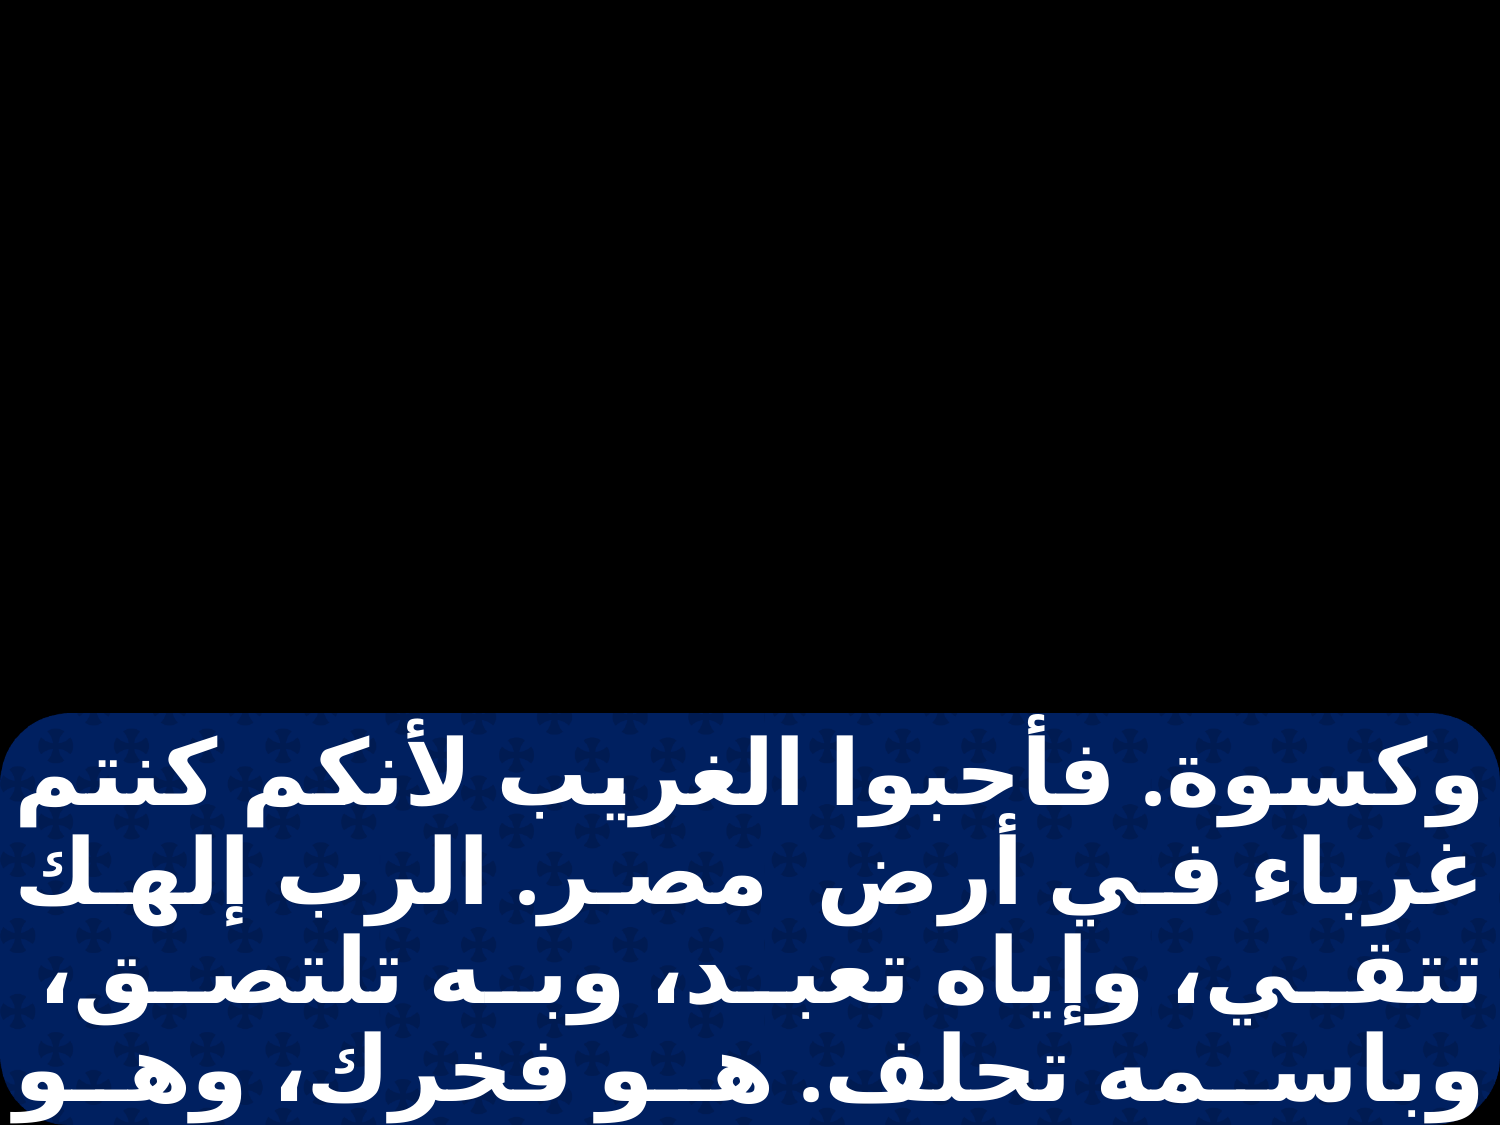

وكسوة. فأحبوا الغريب لأنكم كنتم غرباء في أرض  مصر. الرب إلهك تتقي، وإياه تعبد، وبه تلتصق،  وباسمه تحلف. هو فخرك، وهو إلهك الذي صنع  معك تلك العظائم والمخاوف التي رأتها عيناك. وفي